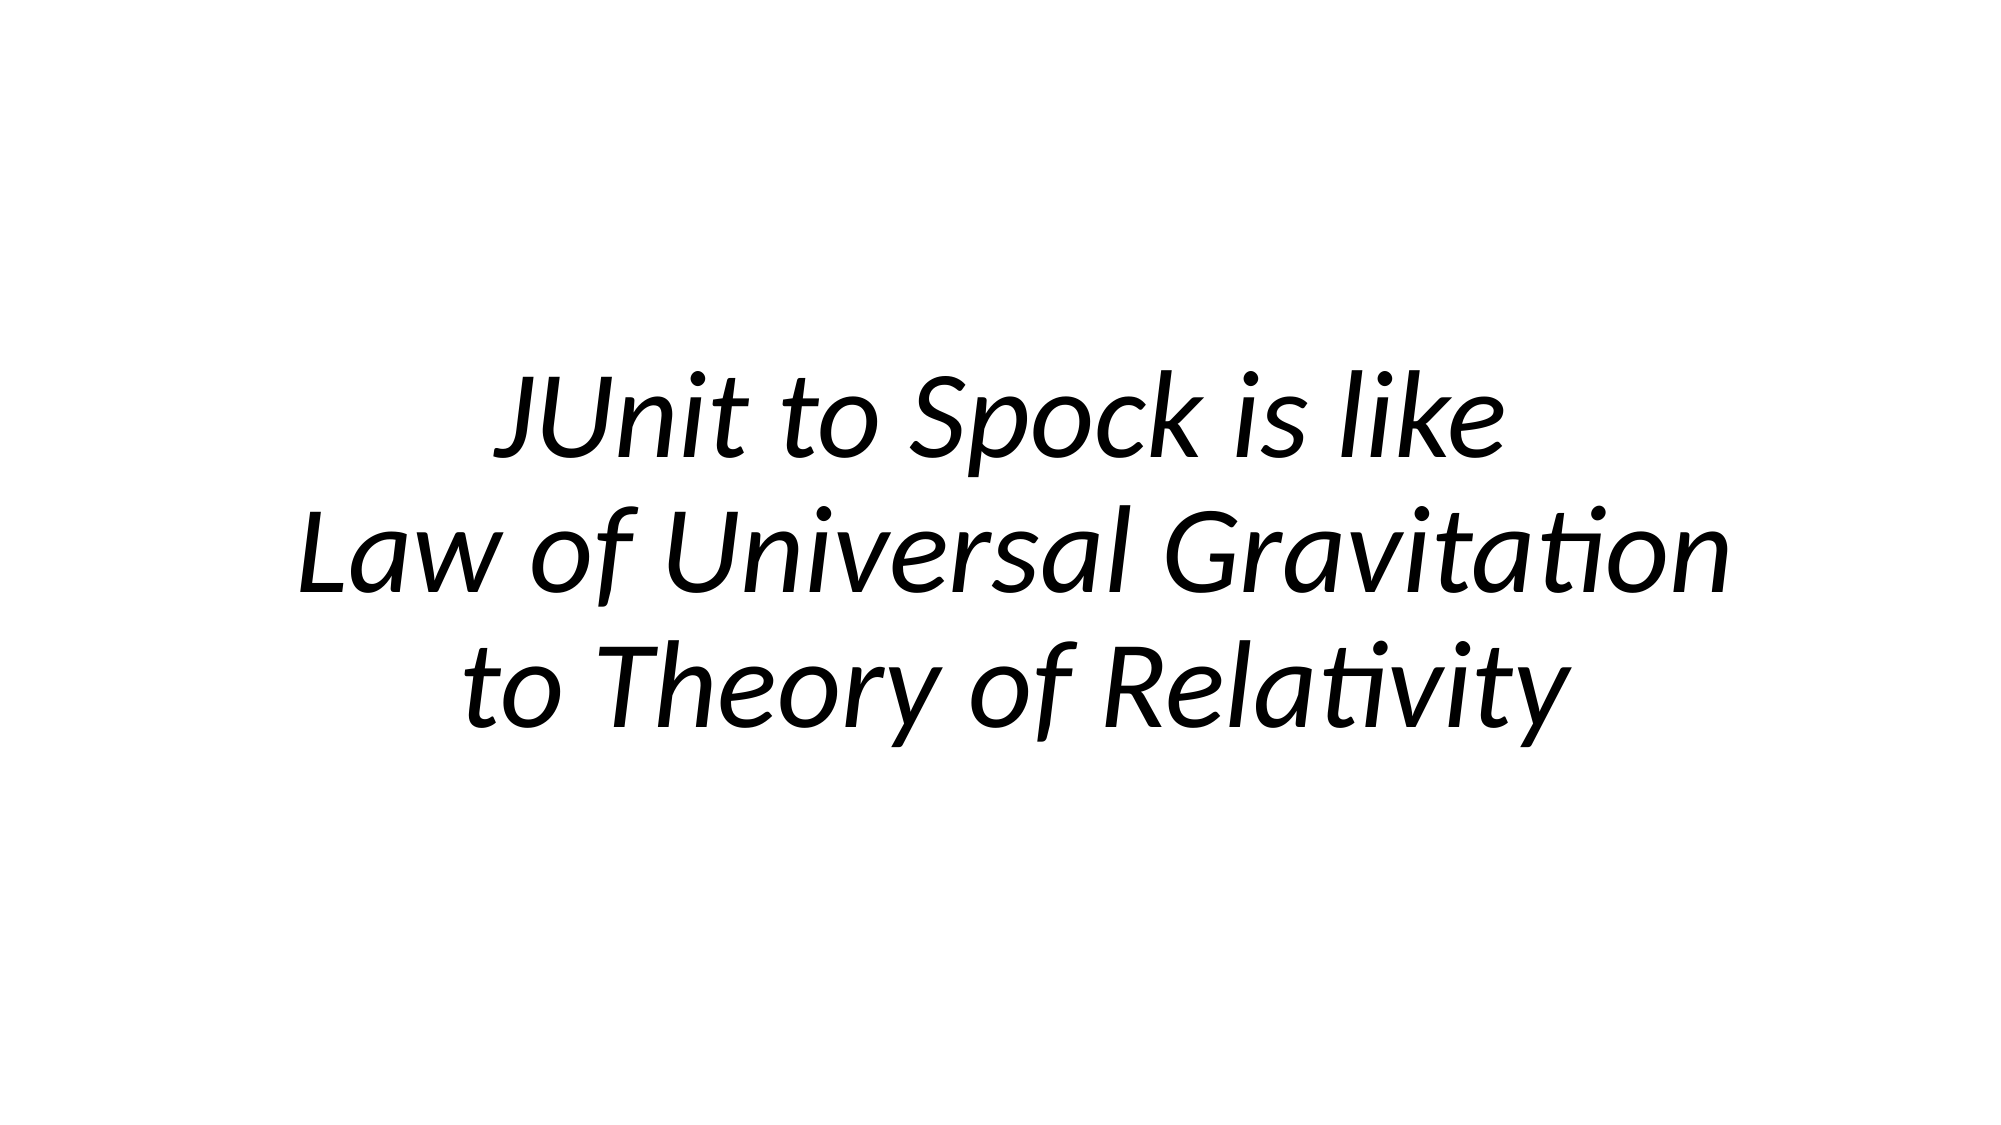

# JUnit to Spock is like Law of Universal Gravitation to Theory of Relativity